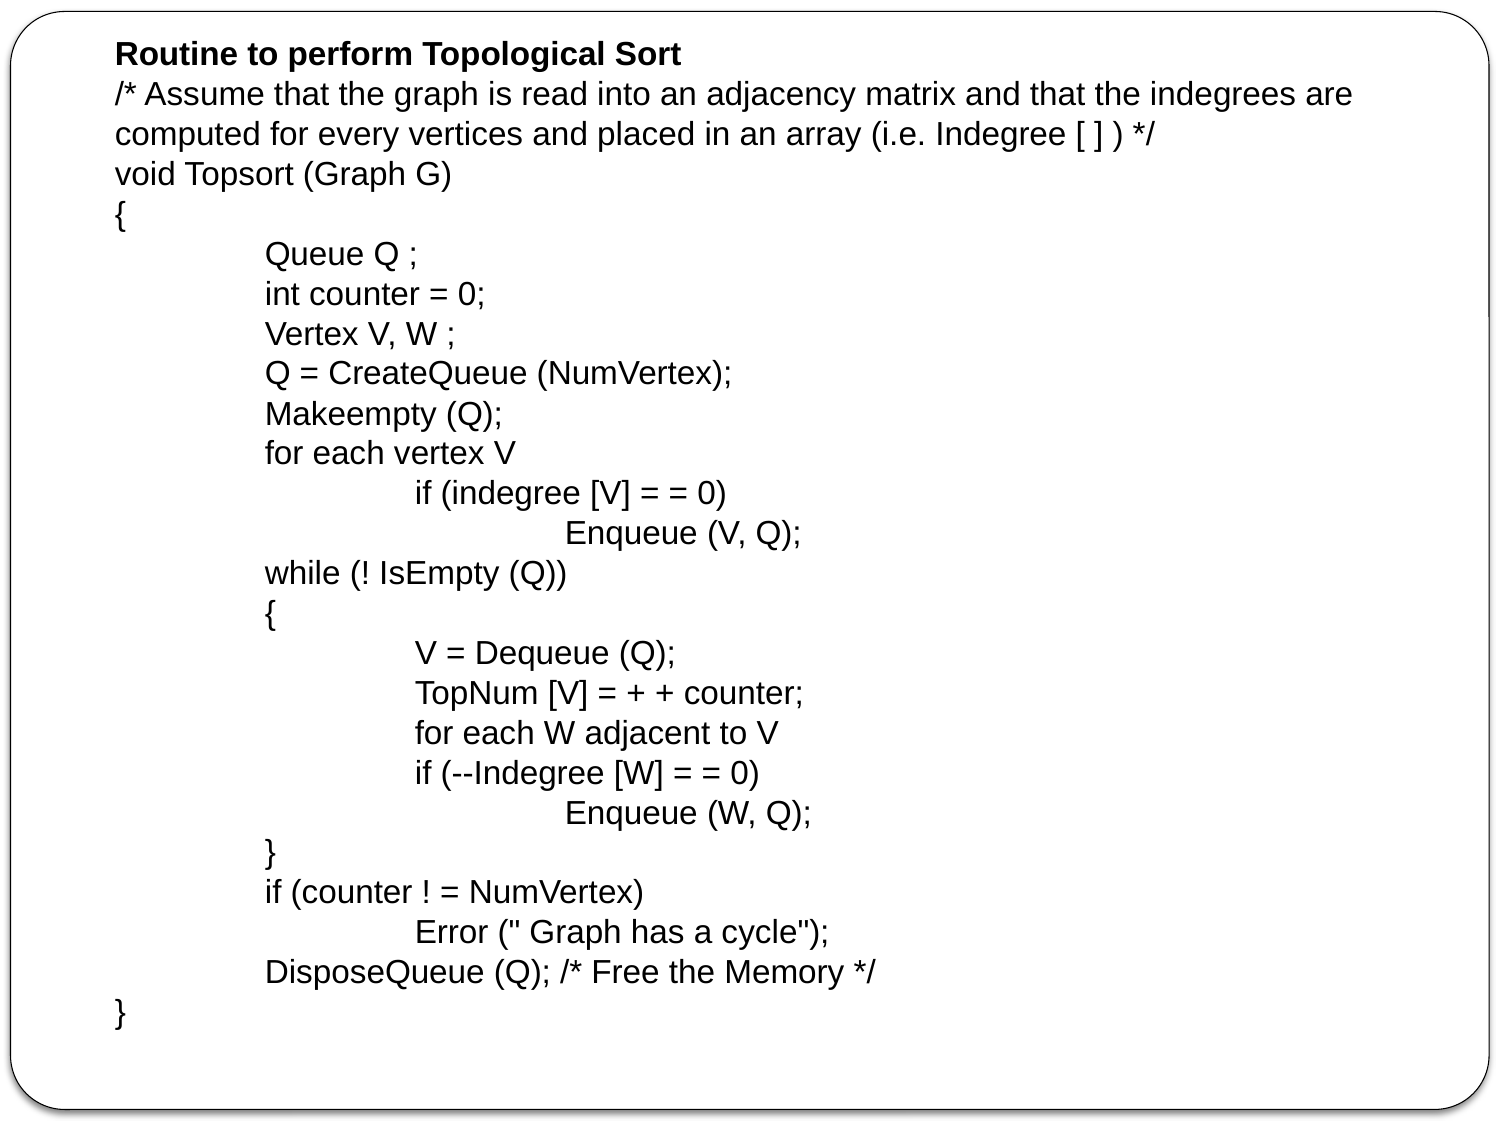

Routine to perform Topological Sort
/* Assume that the graph is read into an adjacency matrix and that the indegrees are computed for every vertices and placed in an array (i.e. Indegree [ ] ) */
void Topsort (Graph G)
{
	Queue Q ;
	int counter = 0;
	Vertex V, W ;
	Q = CreateQueue (NumVertex);
	Makeempty (Q);
	for each vertex V
		if (indegree [V] = = 0)
			Enqueue (V, Q);
	while (! IsEmpty (Q))
	{
		V = Dequeue (Q);
		TopNum [V] = + + counter;
		for each W adjacent to V
		if (--Indegree [W] = = 0)
			Enqueue (W, Q);
	}
	if (counter ! = NumVertex)
		Error (" Graph has a cycle");
	DisposeQueue (Q); /* Free the Memory */
}